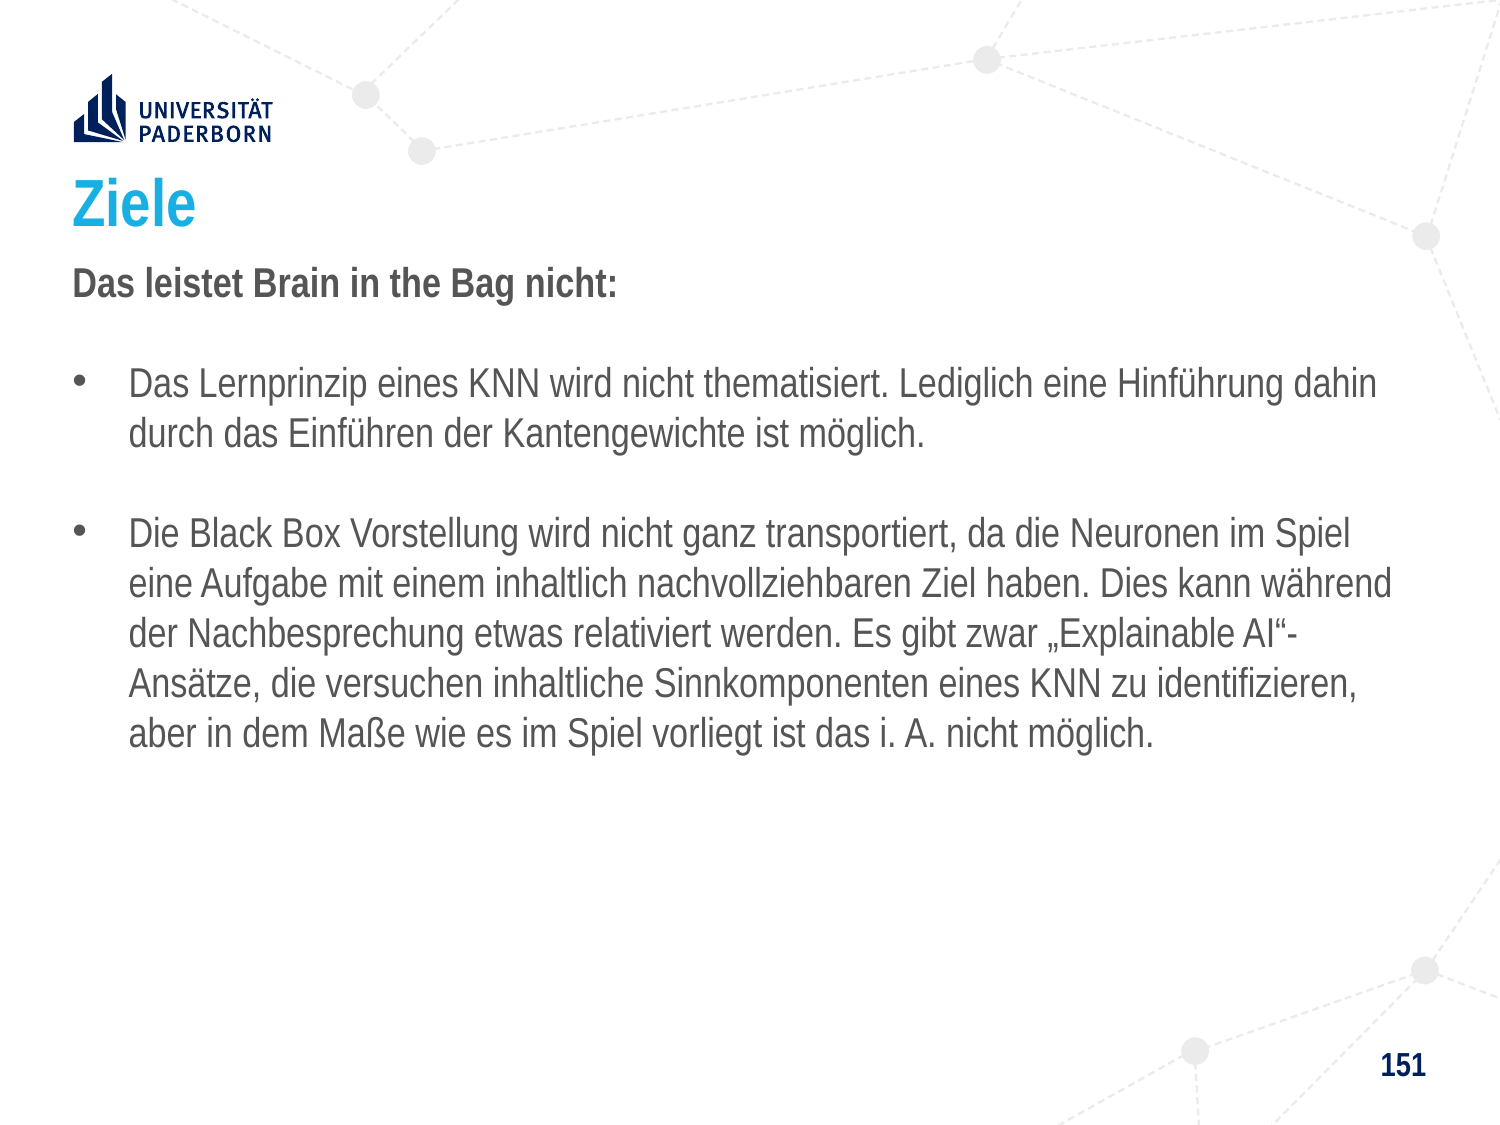

# Ziele
Das leistet Brain in the Bag nicht:

Das Lernprinzip eines KNN wird nicht thematisiert. Lediglich eine Hinführung dahin durch das Einführen der Kantengewichte ist möglich.

Die Black Box Vorstellung wird nicht ganz transportiert, da die Neuronen im Spiel eine Aufgabe mit einem inhaltlich nachvollziehbaren Ziel haben. Dies kann während der Nachbesprechung etwas relativiert werden. Es gibt zwar „Explainable AI“-Ansätze, die versuchen inhaltliche Sinnkomponenten eines KNN zu identifizieren, aber in dem Maße wie es im Spiel vorliegt ist das i. A. nicht möglich.

151